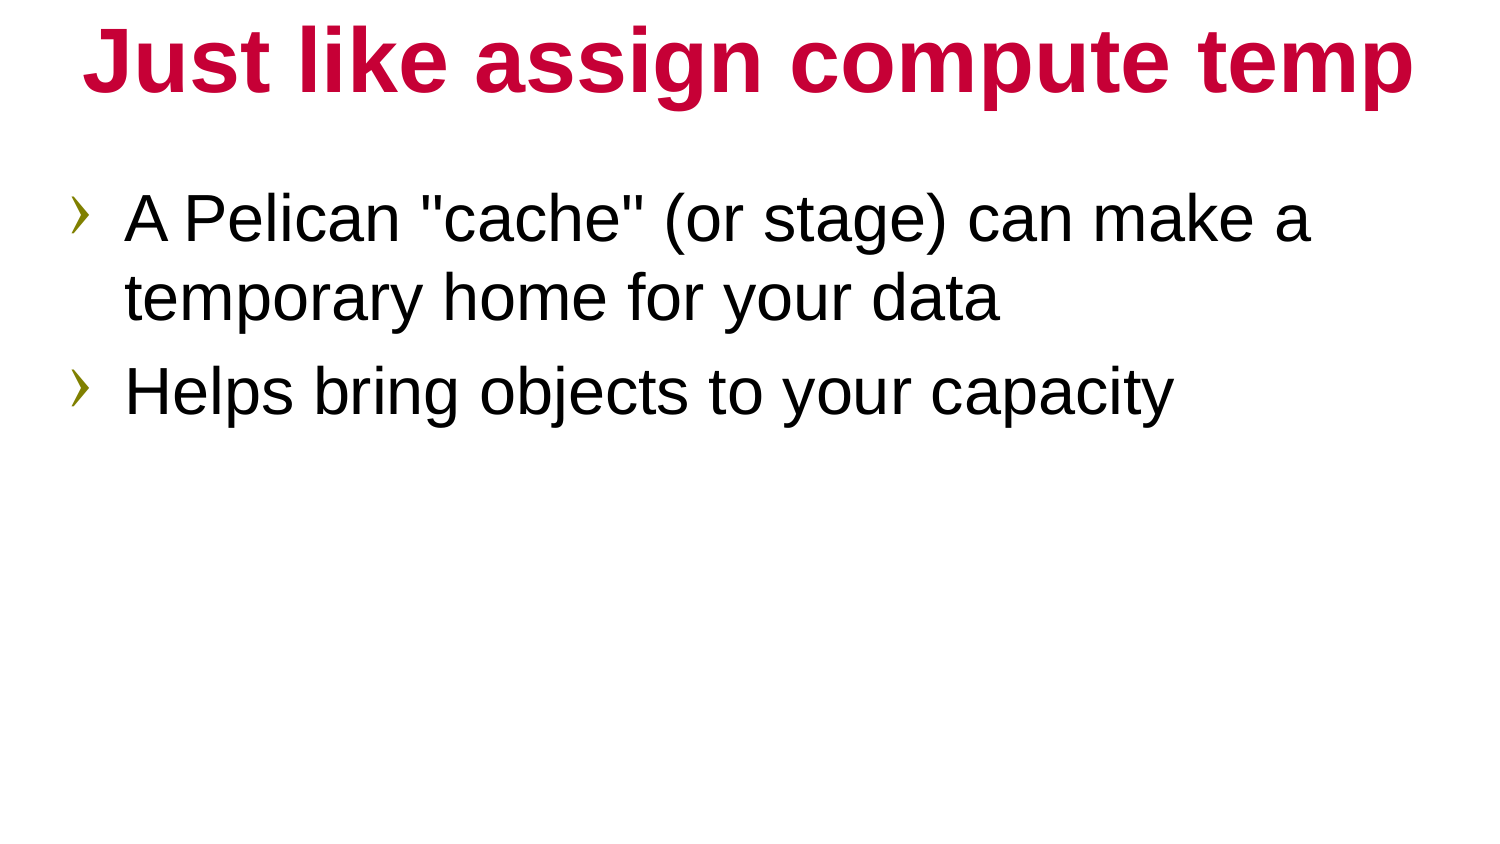

# Just like assign compute temp
A Pelican "cache" (or stage) can make a temporary home for your data
Helps bring objects to your capacity